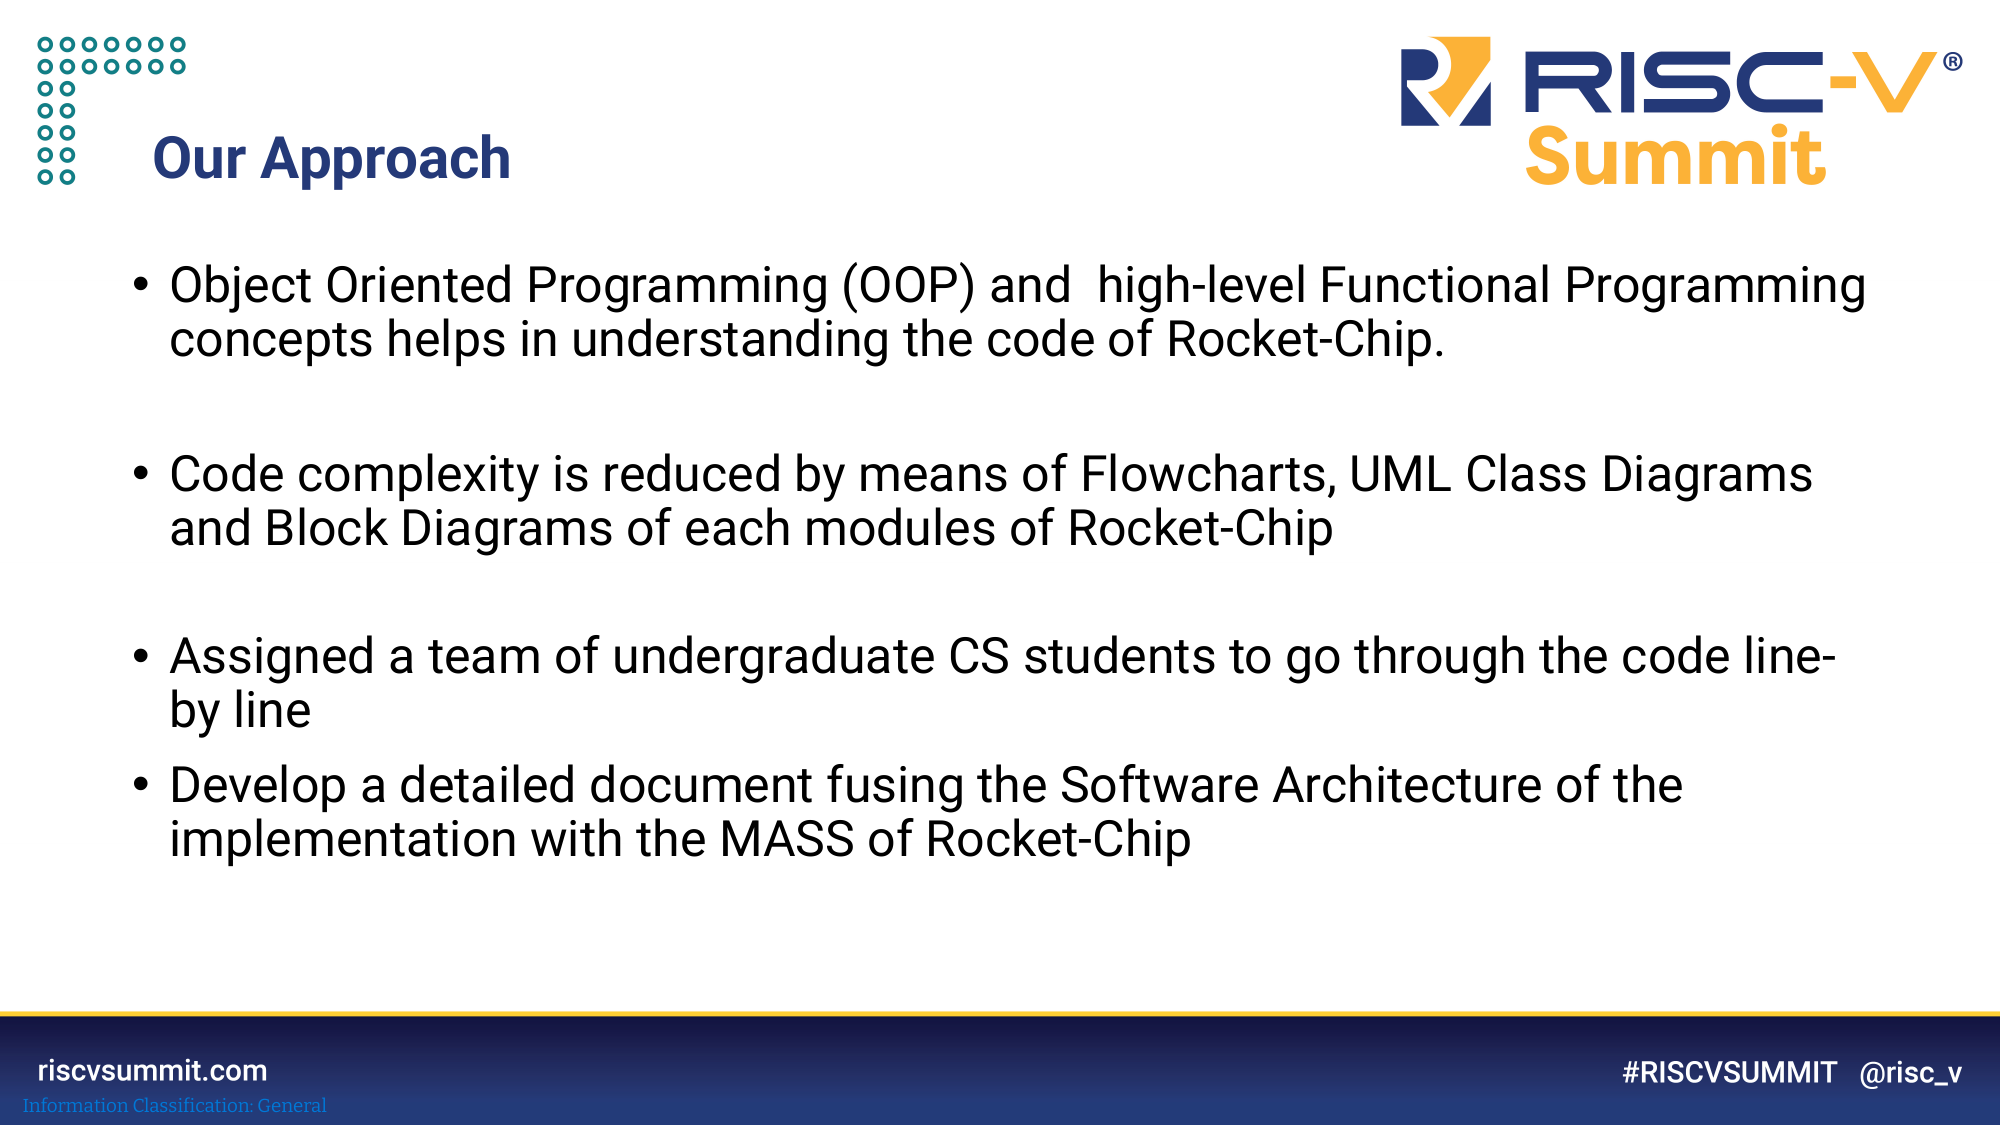

# Our Approach
Object Oriented Programming (OOP) and  high-level Functional Programming concepts helps in understanding the code of Rocket-Chip.
Code complexity is reduced by means of Flowcharts, UML Class Diagrams and Block Diagrams of each modules of Rocket-Chip
Assigned a team of undergraduate CS students to go through the code line-by line
Develop a detailed document fusing the Software Architecture of the implementation with the MASS of Rocket-Chip